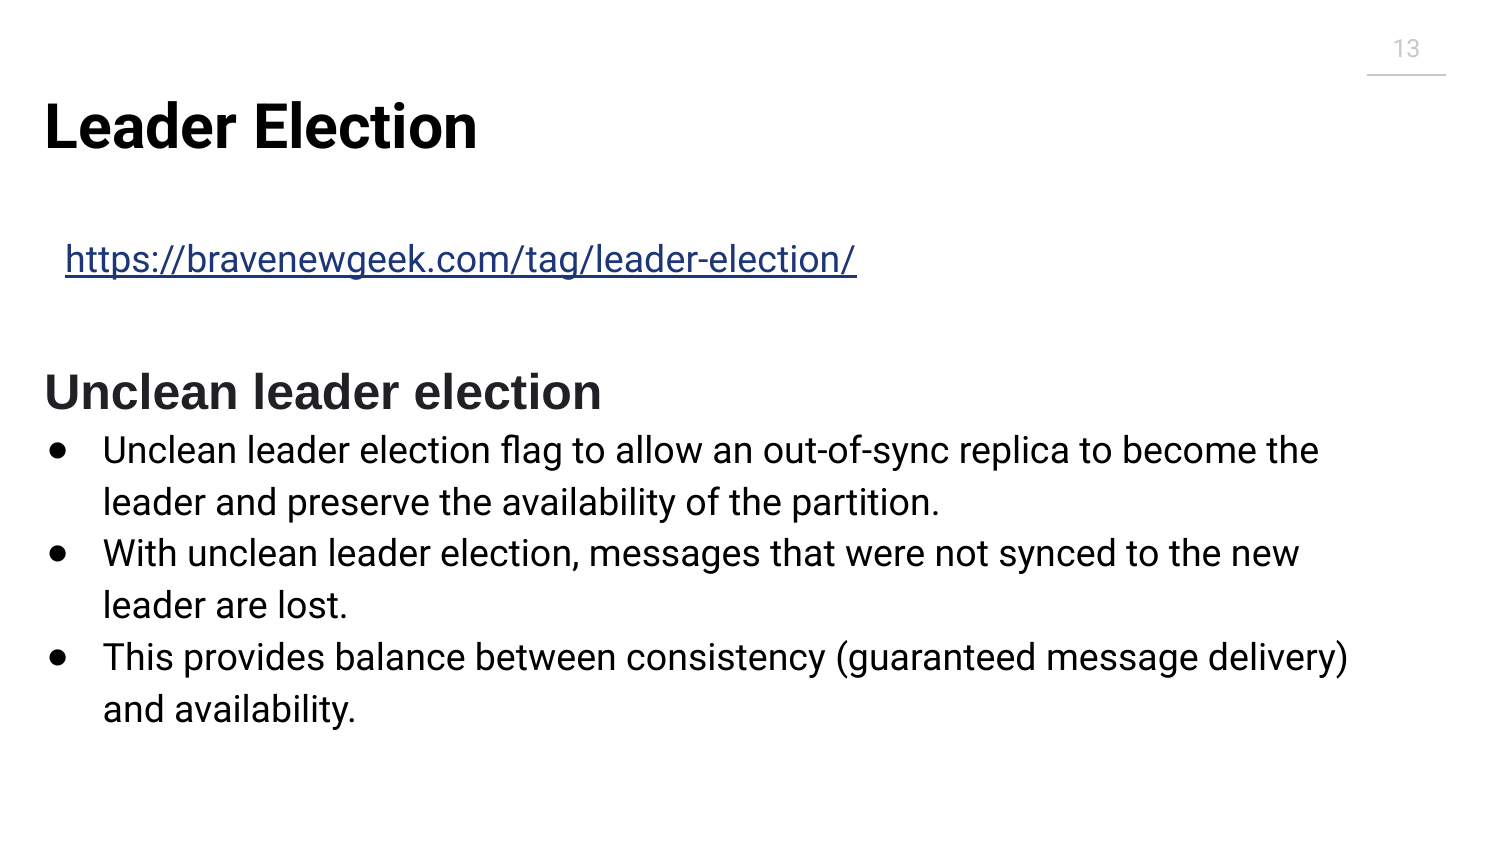

13

# Leader Election

https://bravenewgeek.com/tag/leader-election/

Unclean leader election
Unclean leader election flag to allow an out-of-sync replica to become the leader and preserve the availability of the partition.
With unclean leader election, messages that were not synced to the new leader are lost.
This provides balance between consistency (guaranteed message delivery) and availability.